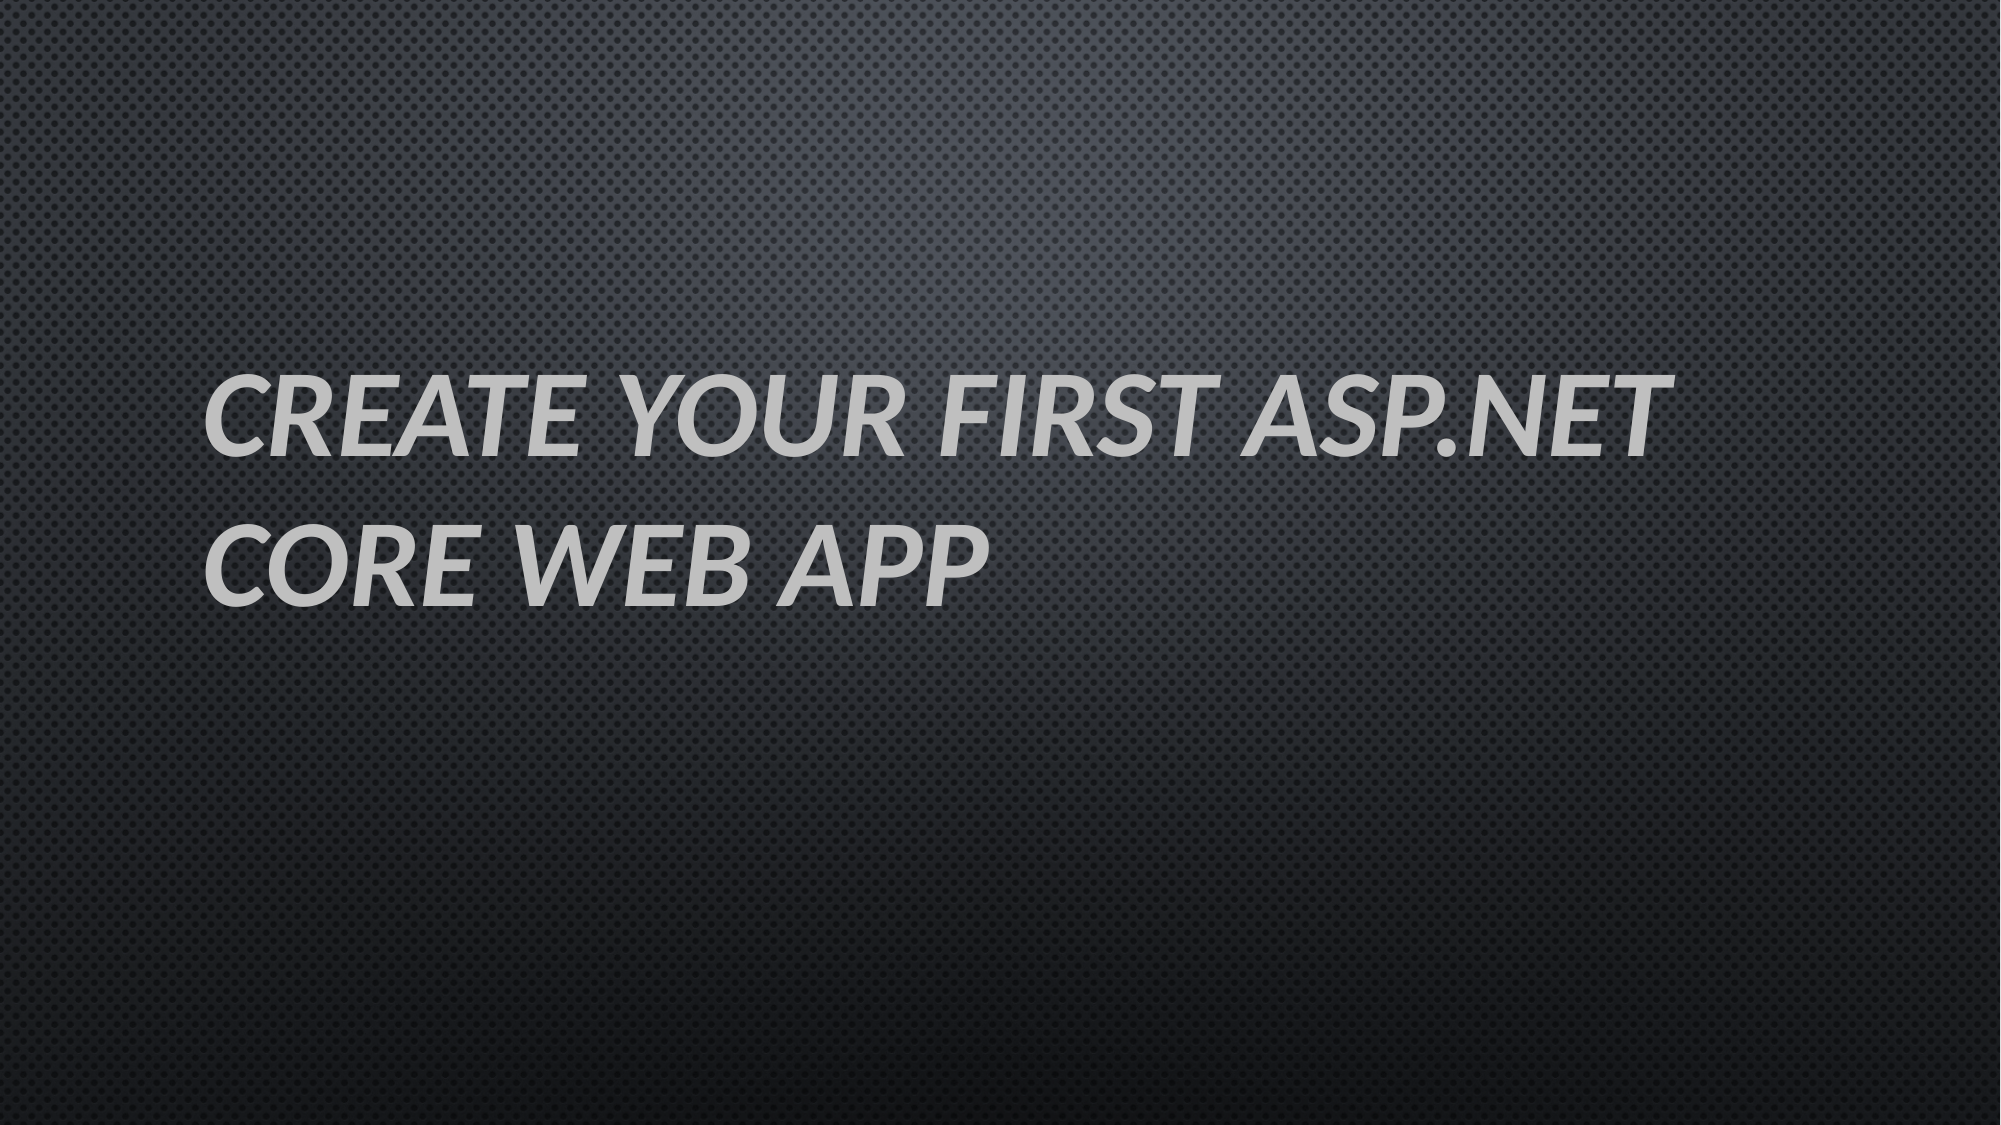

# CREATE YOUR FIRST ASP.NET CORE WEB APP